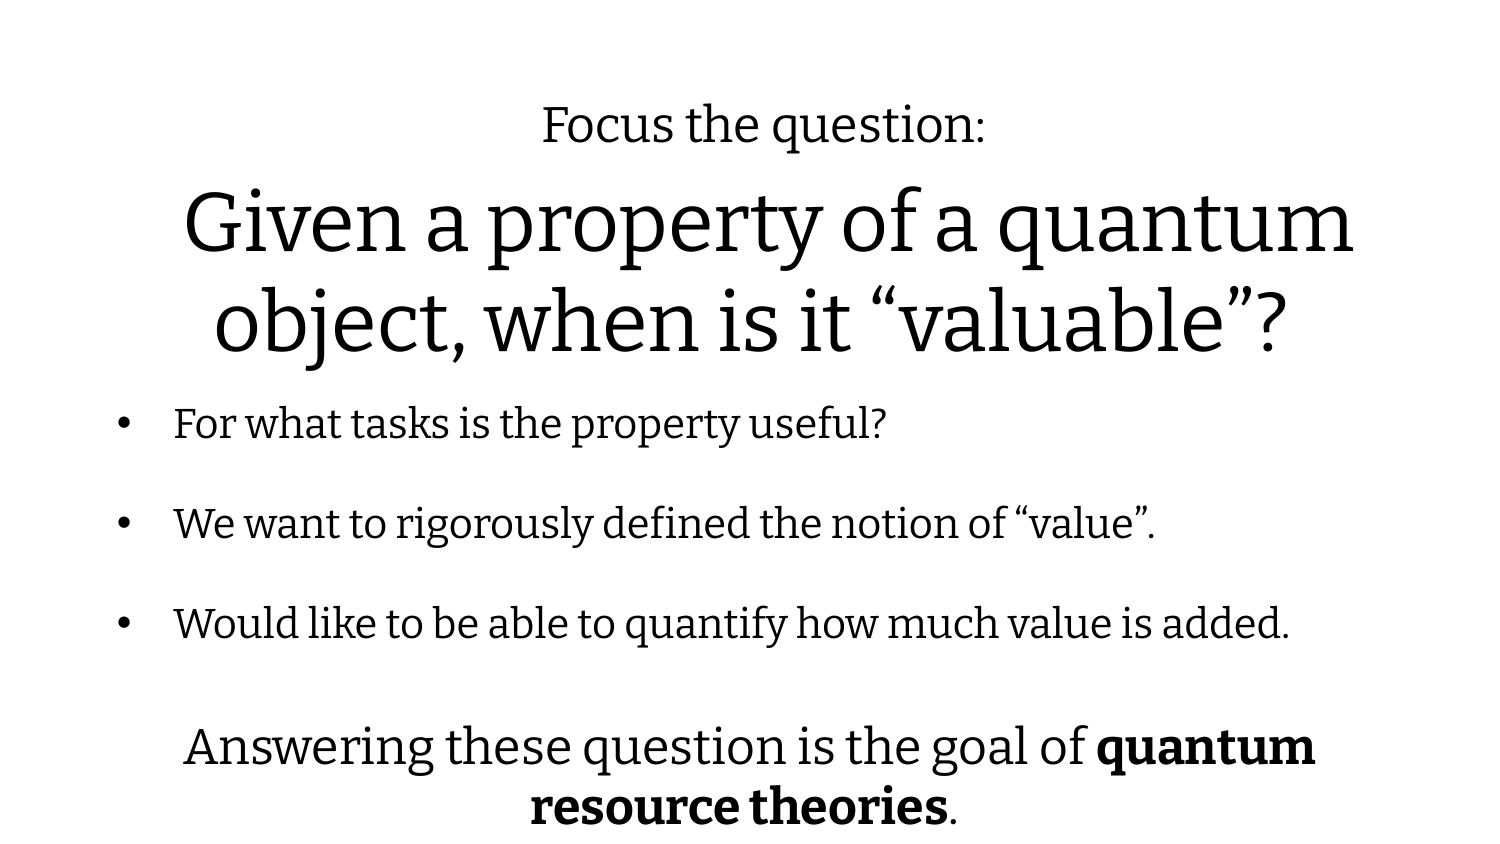

Focus the question:
Given a property of a quantum object, when is it “valuable”?

For what tasks is the property useful?

We want to rigorously defined the notion of “value”.

Would like to be able to quantify how much value is added.

Answering these question is the goal of quantum resource theories.